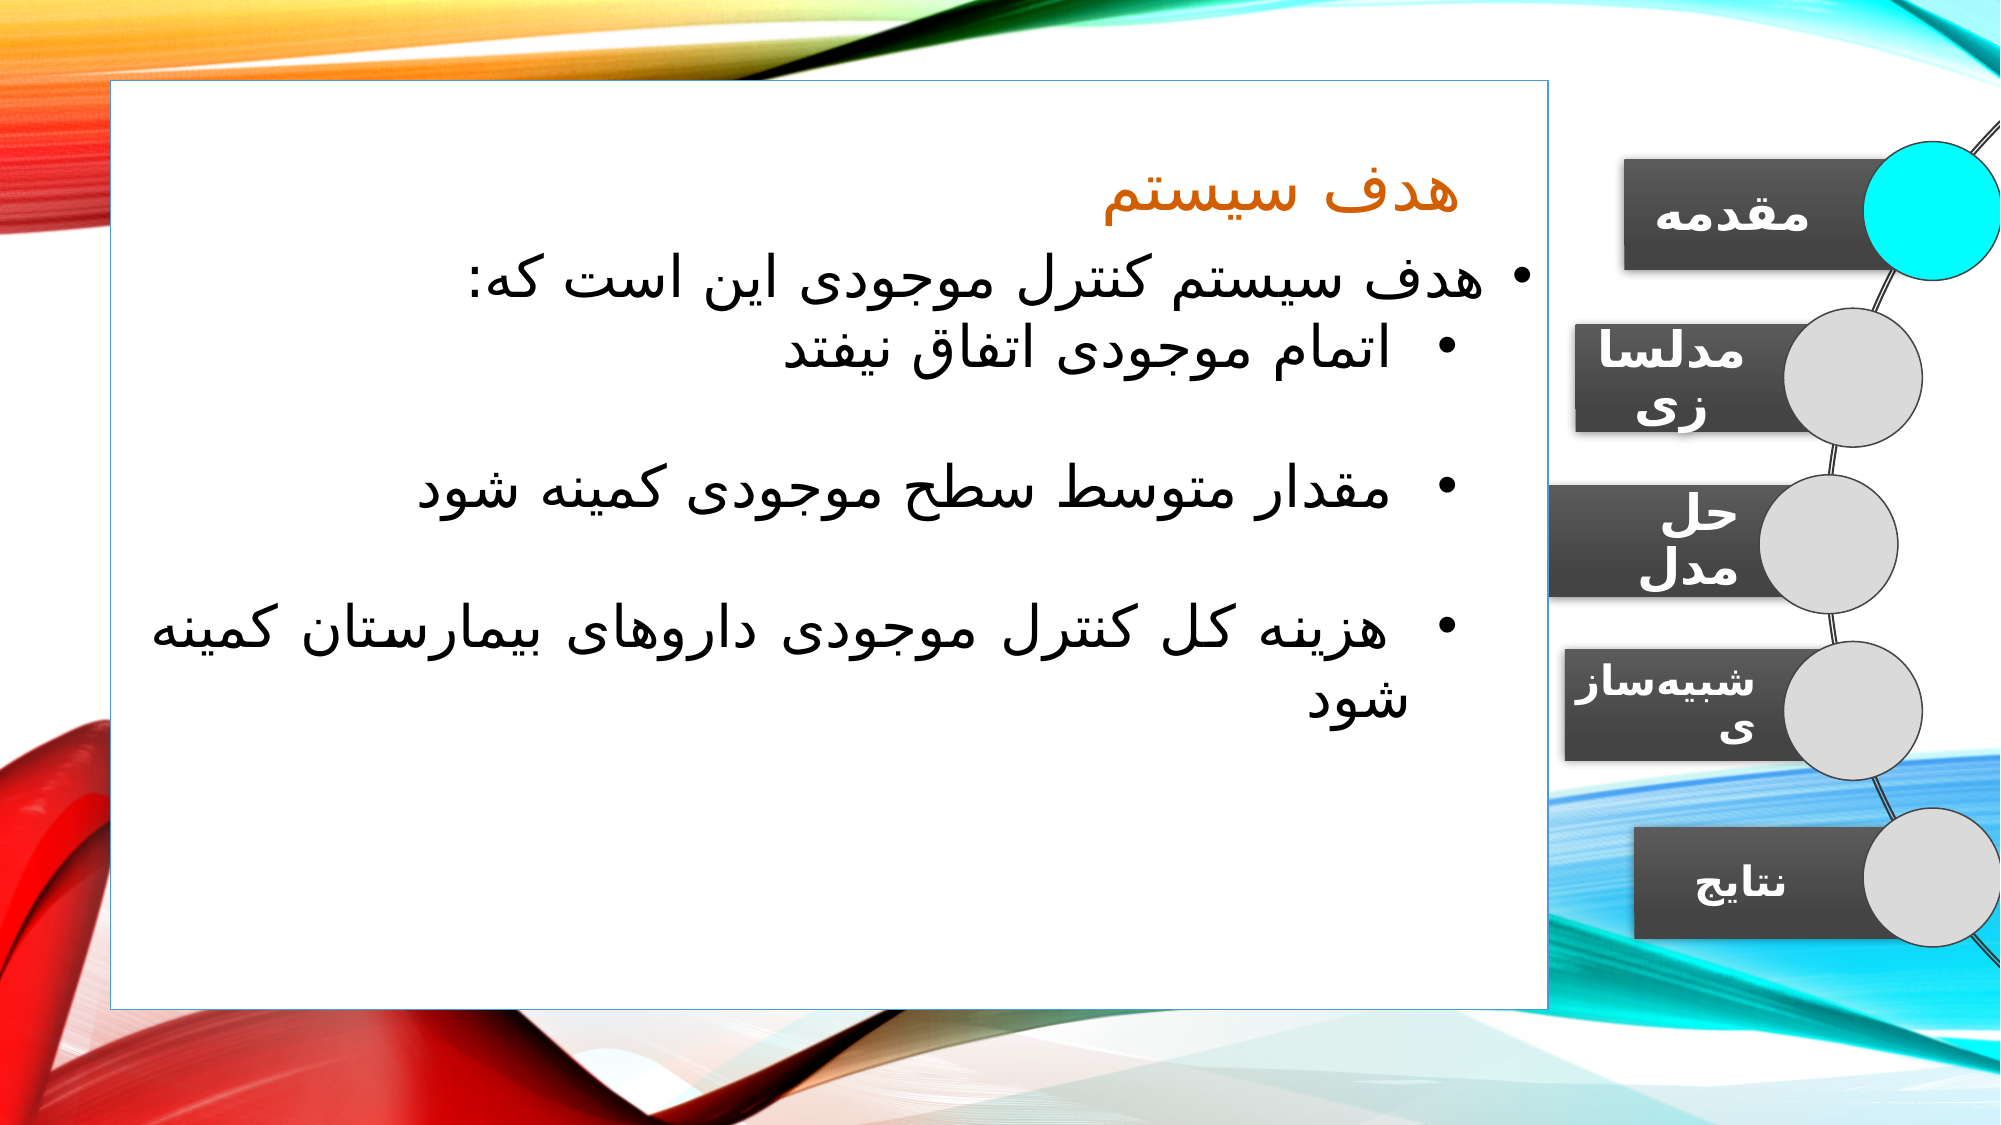

مقدمه
مدلسازی
حل مدل
شبیه‌سازی
نتایج
هدف سیستم
	هدف سیستم کنترل موجودی این است که:
 اتمام موجودی اتفاق نیفتد

 مقدار متوسط سطح موجودی کمینه شود

 هزینه کل کنترل موجودی داروهای بیمارستان کمینه شود